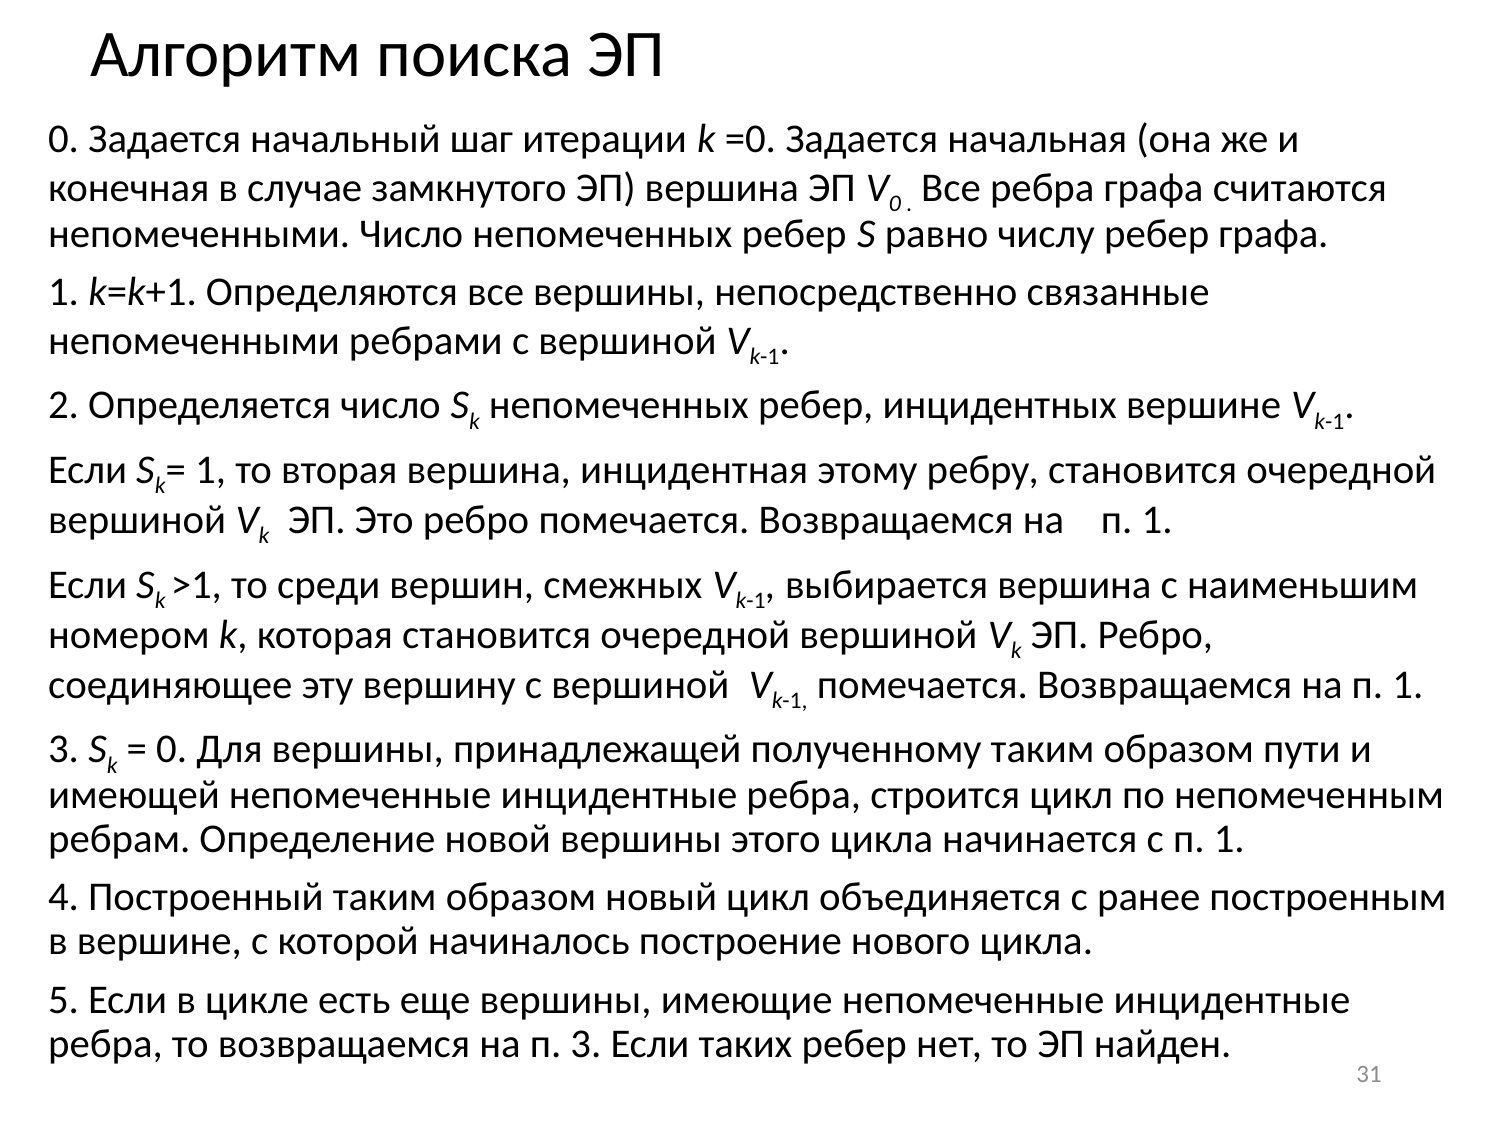

# Алгоритм поиска ЭП
0. Задается начальный шаг итерации k =0. Задается начальная (она же и конечная в случае замкнутого ЭП) вершина ЭП V0 . Все ребра графа считаются непомеченными. Число непомеченных ребер S равно числу ребер графа.
1. k=k+1. Определяются все вершины, непосредственно связанные непомеченными ребрами с вершиной Vk-1.
2. Определяется число Sk непомеченных ребер, инцидентных вершине Vk-1.
Если Sk= 1, то вторая вершина, инцидентная этому ребру, становится очередной вершиной Vk  ЭП. Это ребро помечается. Возвращаемся на    п. 1.
Если Sk >1, то среди вершин, смежных Vk-1, выбирается вершина с наименьшим номером k, которая становится очередной вершиной Vk ЭП. Ребро, соединяющее эту вершину с вершиной  Vk-1, помечается. Возвращаемся на п. 1.
3. Sk = 0. Для вершины, принадлежащей полученному таким образом пути и имеющей непомеченные инцидентные ребра, строится цикл по непомеченным ребрам. Определение новой вершины этого цикла начинается с п. 1.
4. Построенный таким образом новый цикл объединяется с ранее построенным в вершине, с которой начиналось построение нового цикла.
5. Если в цикле есть еще вершины, имеющие непомеченные инцидентные ребра, то возвращаемся на п. 3. Если таких ребер нет, то ЭП найден.

31